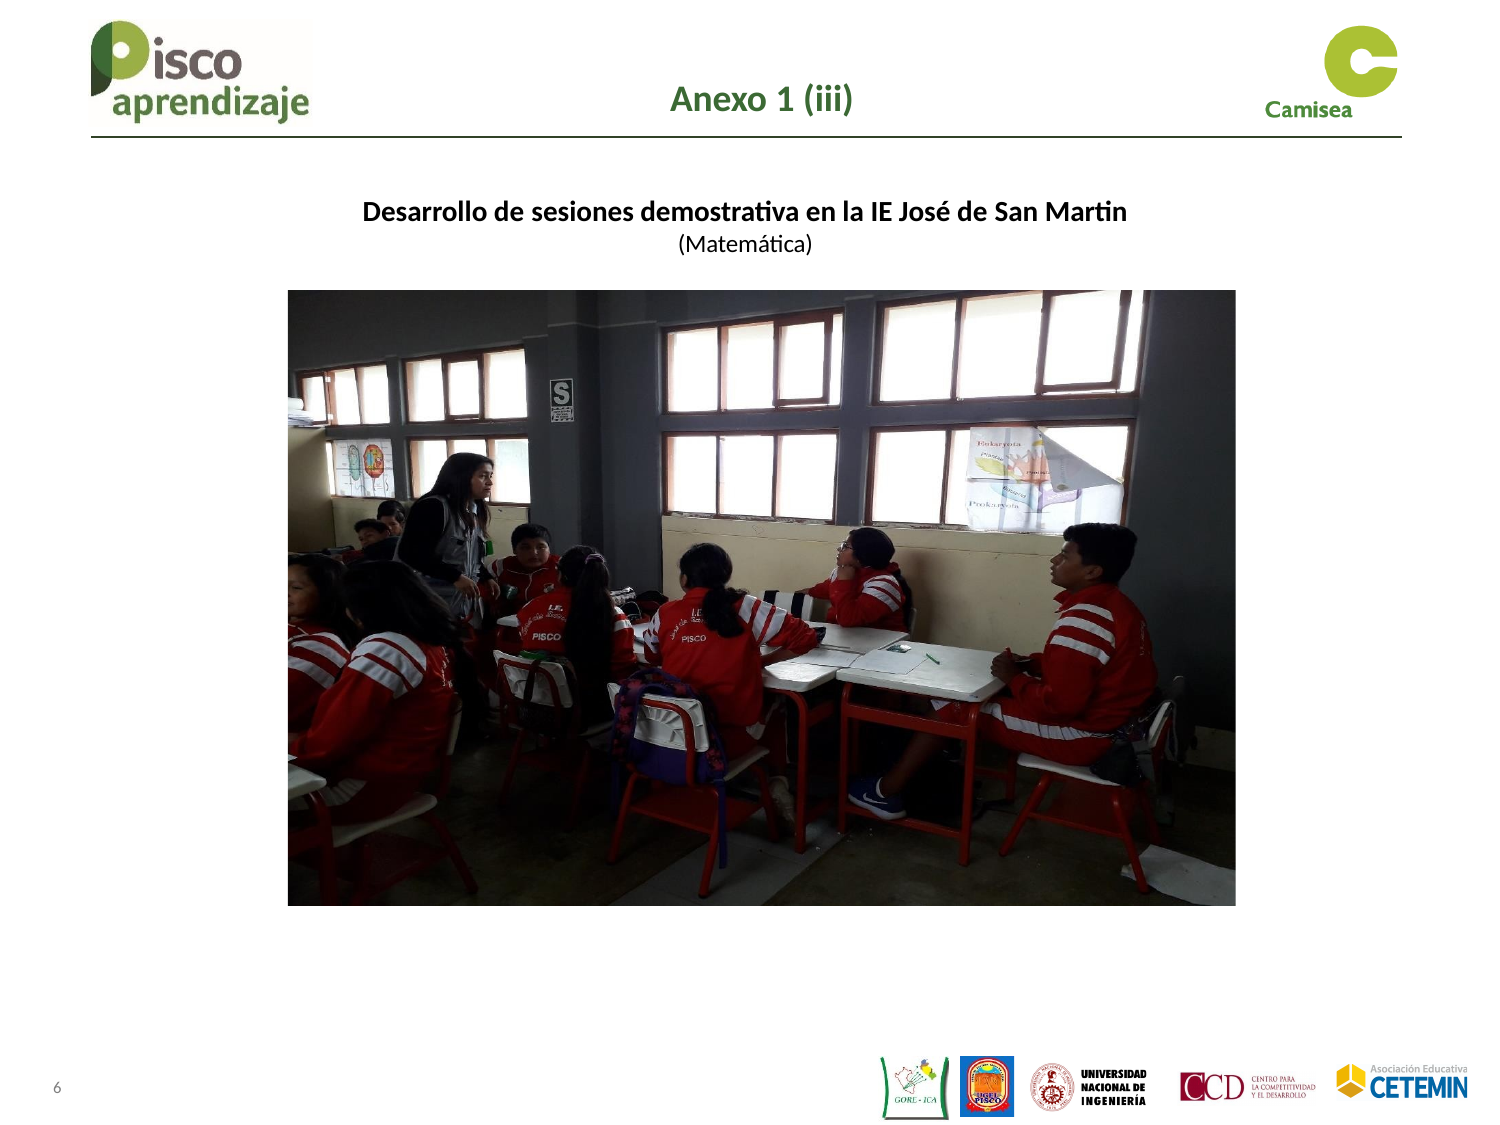

Anexo 1 (iii)

Desarrollo de sesiones demostrativa en la IE José de San Martin
(Matemática)

6